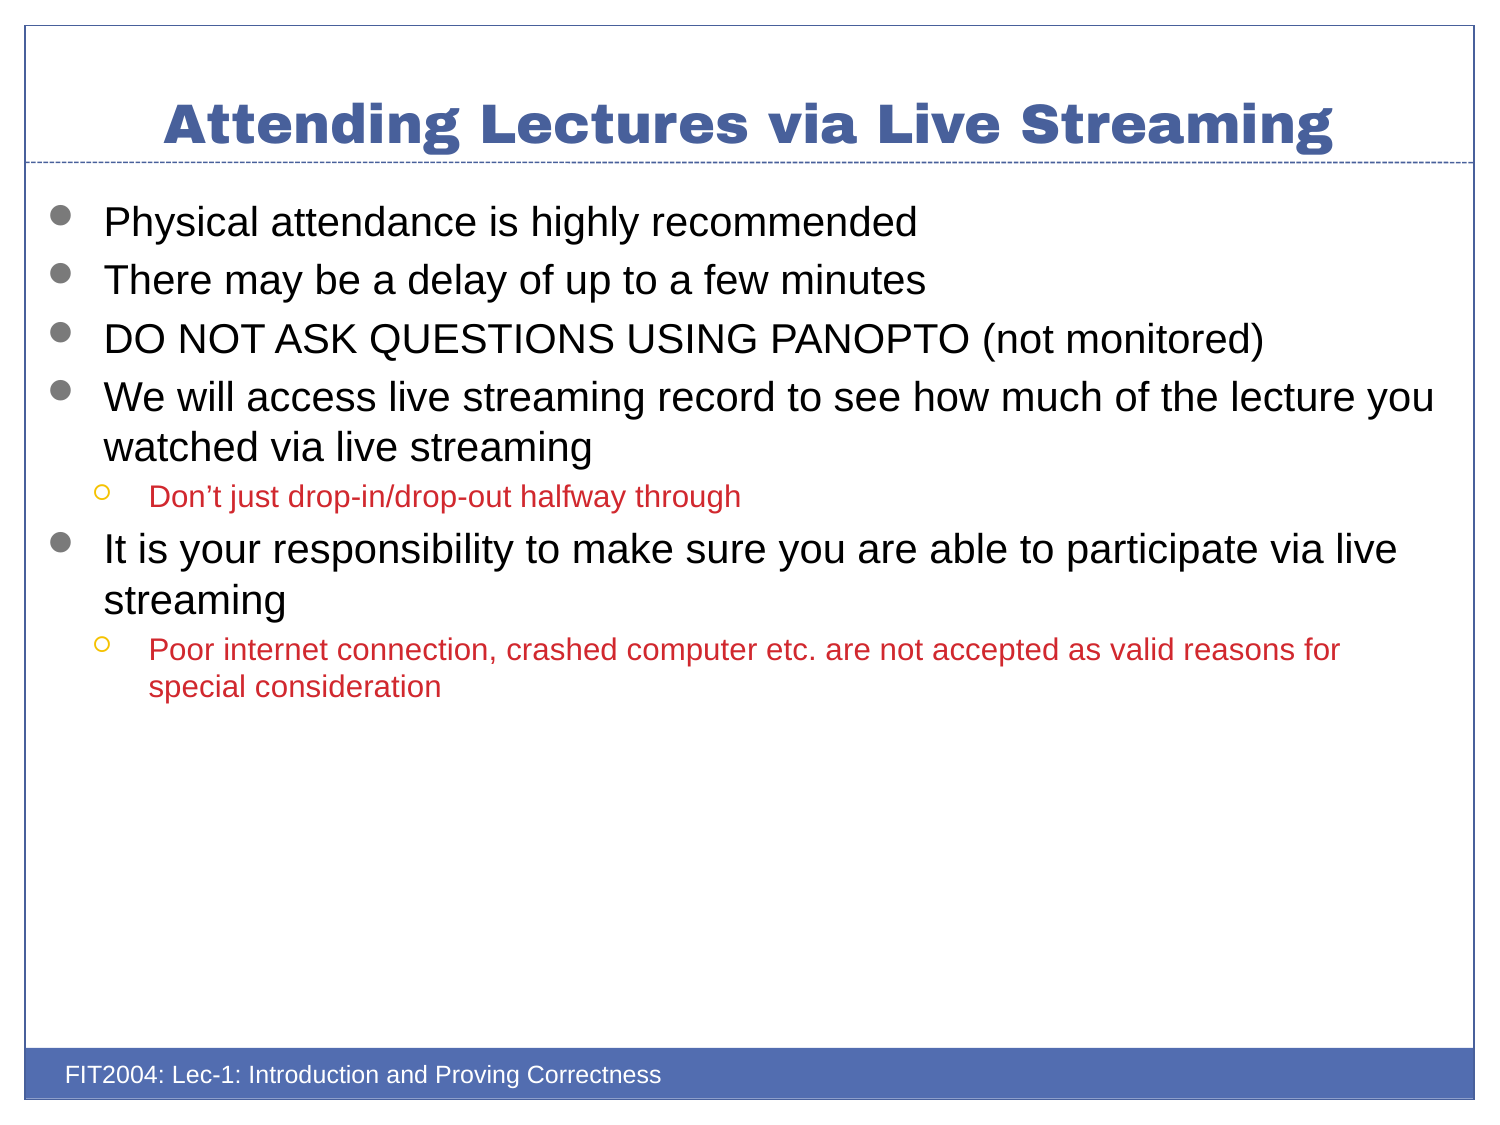

# Attending Lectures via Live Streaming
Physical attendance is highly recommended
There may be a delay of up to a few minutes
DO NOT ASK QUESTIONS USING PANOPTO (not monitored)
We will access live streaming record to see how much of the lecture you watched via live streaming
Don’t just drop-in/drop-out halfway through
It is your responsibility to make sure you are able to participate via live streaming
Poor internet connection, crashed computer etc. are not accepted as valid reasons for special consideration

FIT2004: Lec-1: Introduction and Proving Correctness